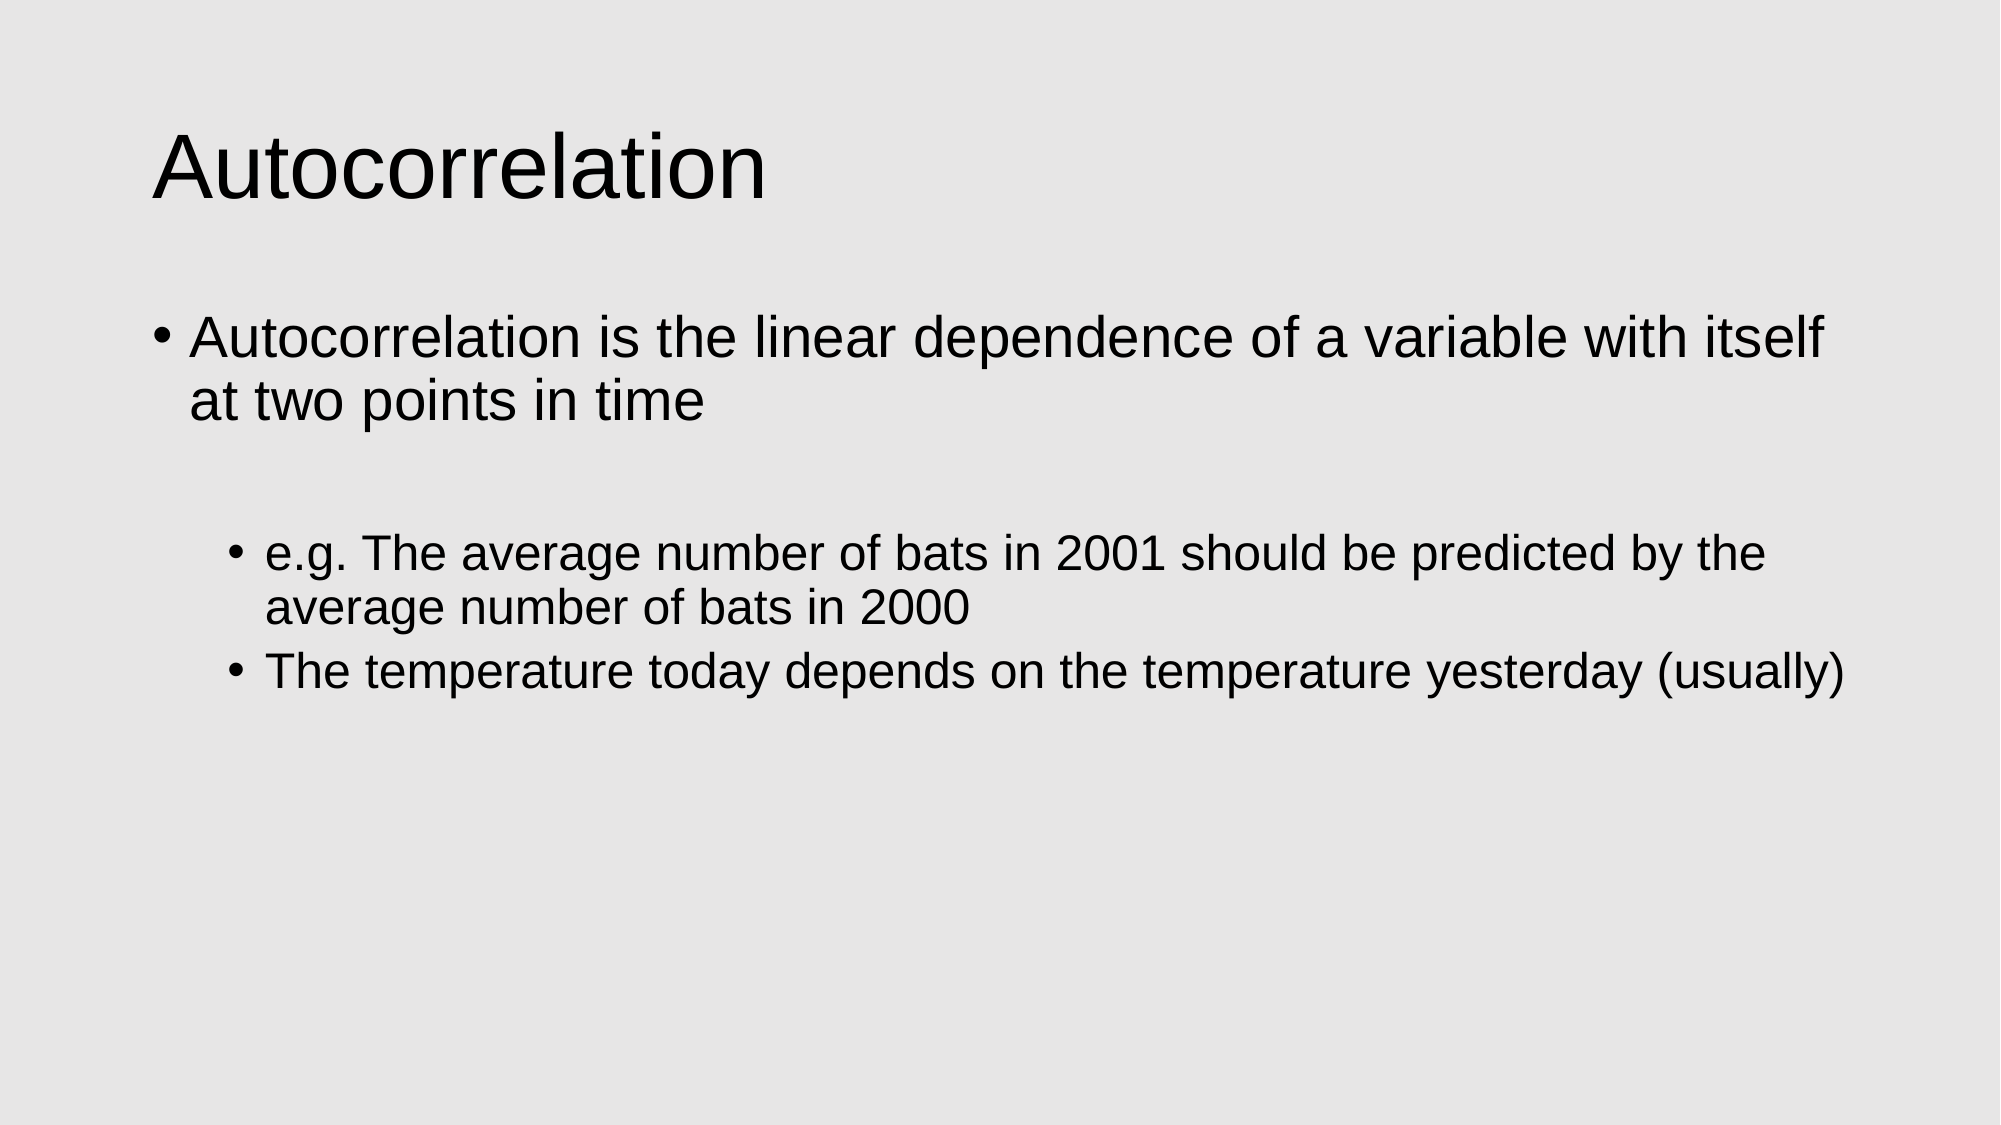

# Autocorrelation
Autocorrelation is the linear dependence of a variable with itself at two points in time

e.g. The average number of bats in 2001 should be predicted by the average number of bats in 2000
The temperature today depends on the temperature yesterday (usually)